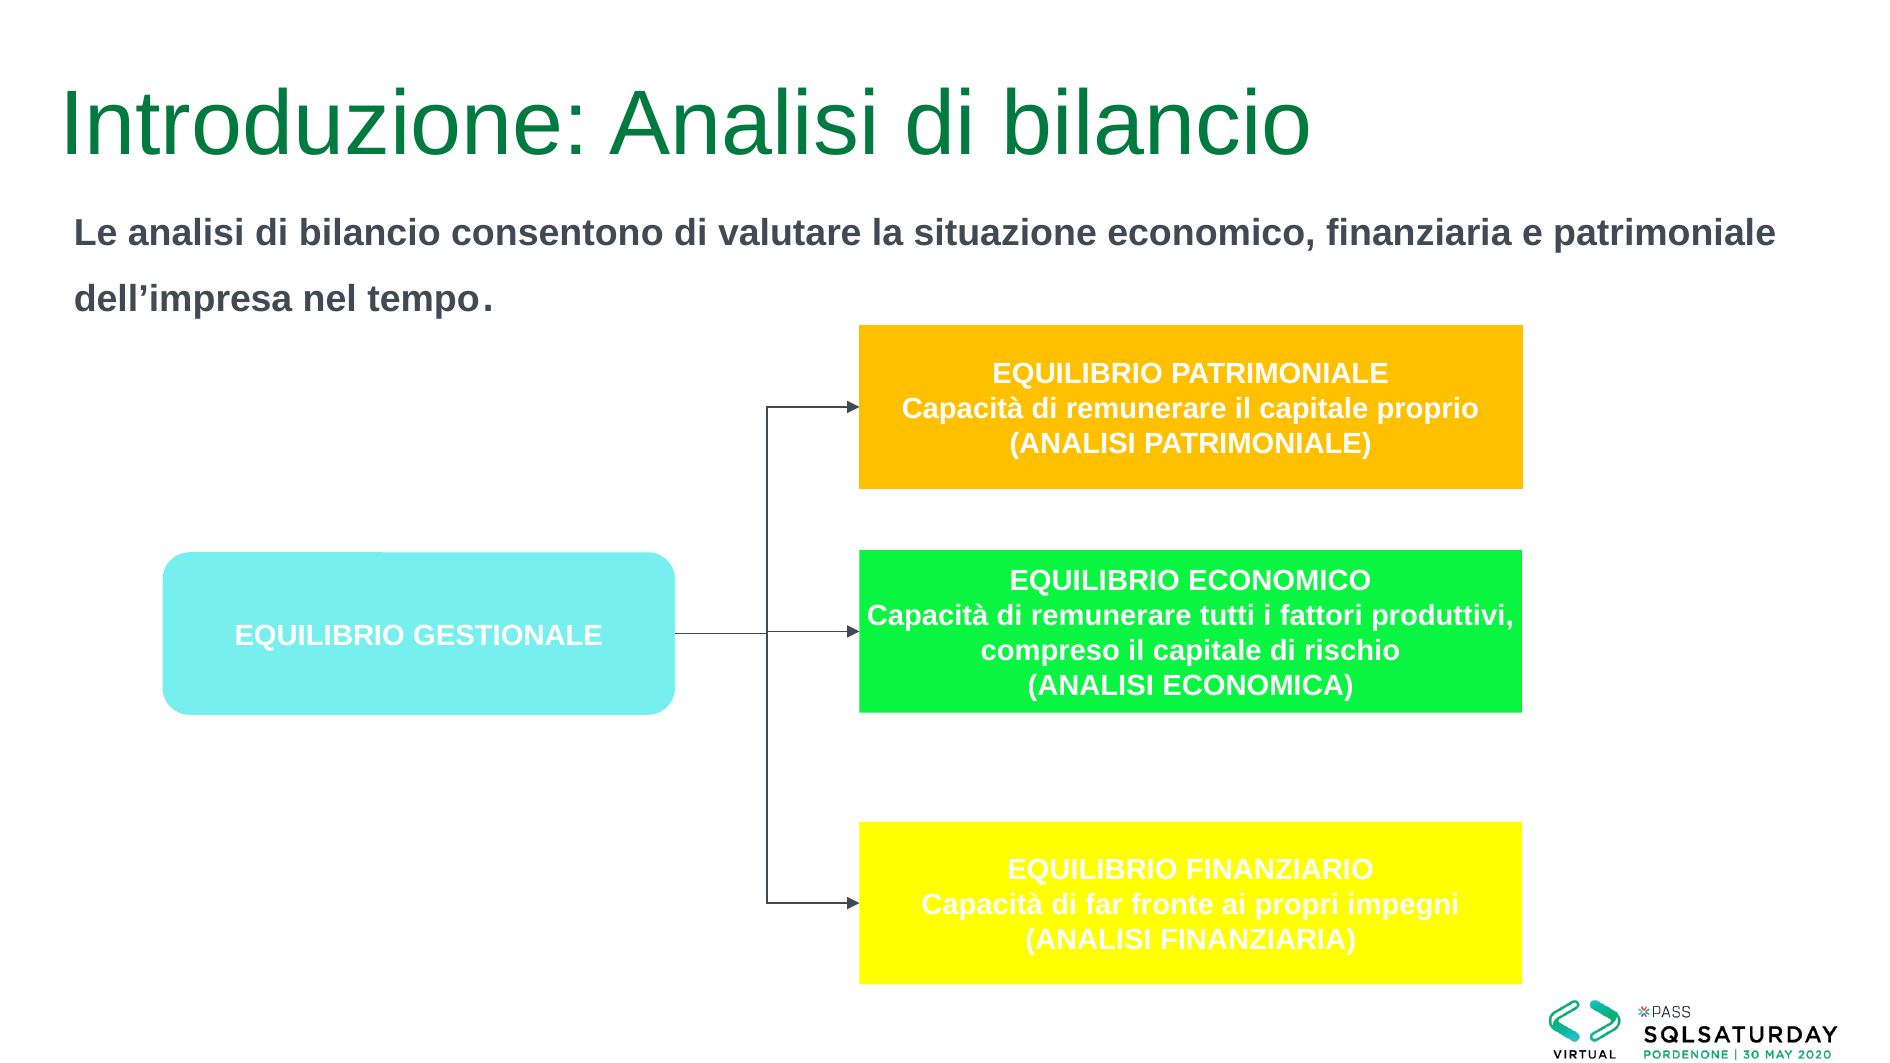

# Introduzione: Analisi di bilancio
Le analisi di bilancio consentono di valutare la situazione economico, finanziaria e patrimoniale dell’impresa nel tempo.

EQUILIBRIO PATRIMONIALE
Capacità di remunerare il capitale proprio
(ANALISI PATRIMONIALE)
EQUILIBRIO ECONOMICO
Capacità di remunerare tutti i fattori produttivi, compreso il capitale di rischio
(ANALISI ECONOMICA)
EQUILIBRIO GESTIONALE
EQUILIBRIO FINANZIARIO
Capacità di far fronte ai propri impegni
(ANALISI FINANZIARIA)